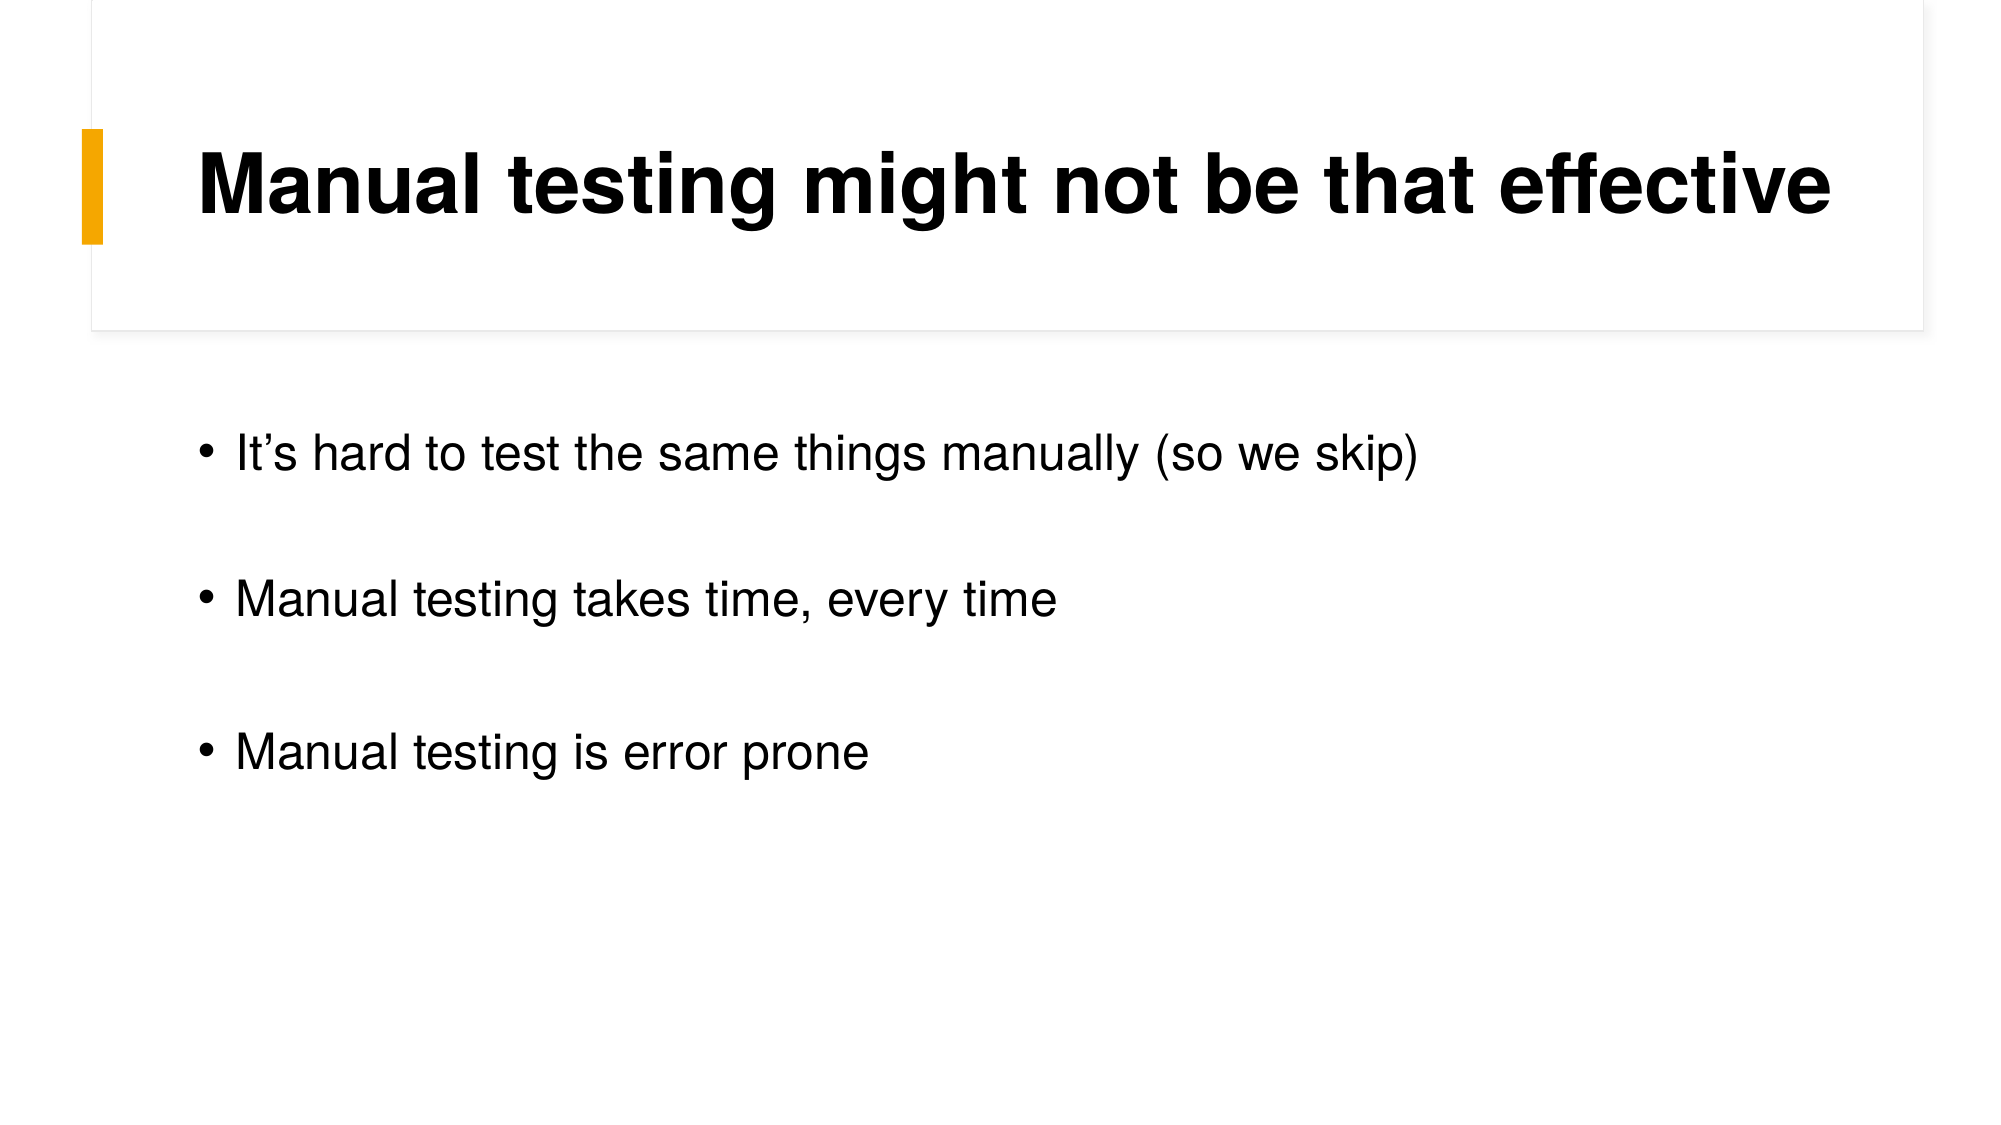

# Manual testing might not be that effective
It’s hard to test the same things manually (so we skip)
Manual testing takes time, every time
Manual testing is error prone